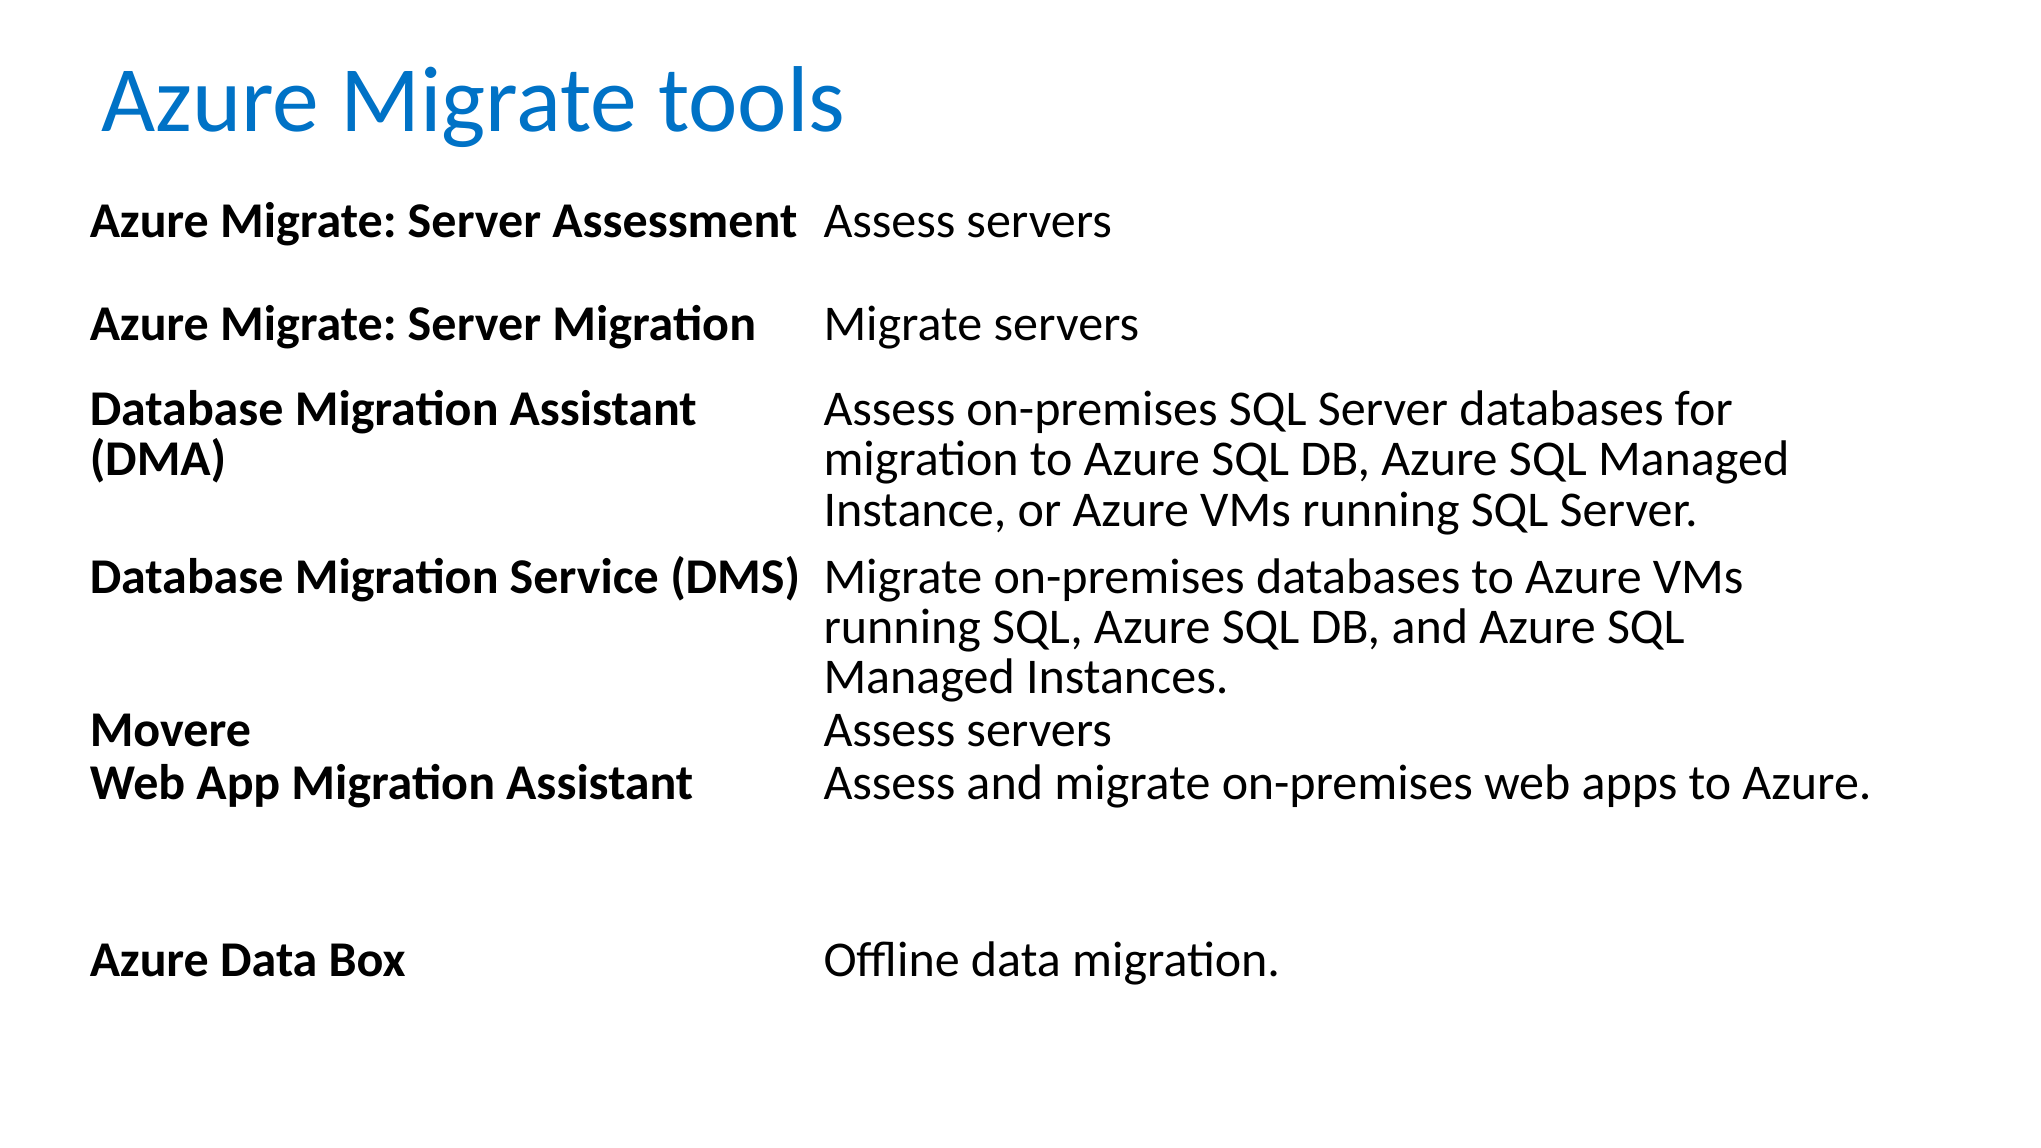

# Azure Migrate tools
| Azure Migrate: Server Assessment | Assess servers |
| --- | --- |
| Azure Migrate: Server Migration | Migrate servers |
| Database Migration Assistant (DMA) | Assess on-premises SQL Server databases for migration to Azure SQL DB, Azure SQL Managed Instance, or Azure VMs running SQL Server. |
| Database Migration Service (DMS) | Migrate on-premises databases to Azure VMs running SQL, Azure SQL DB, and Azure SQL Managed Instances. |
| Movere | Assess servers |
| Web App Migration Assistant | Assess and migrate on-premises web apps to Azure. |
| Azure Data Box | Offline data migration. |